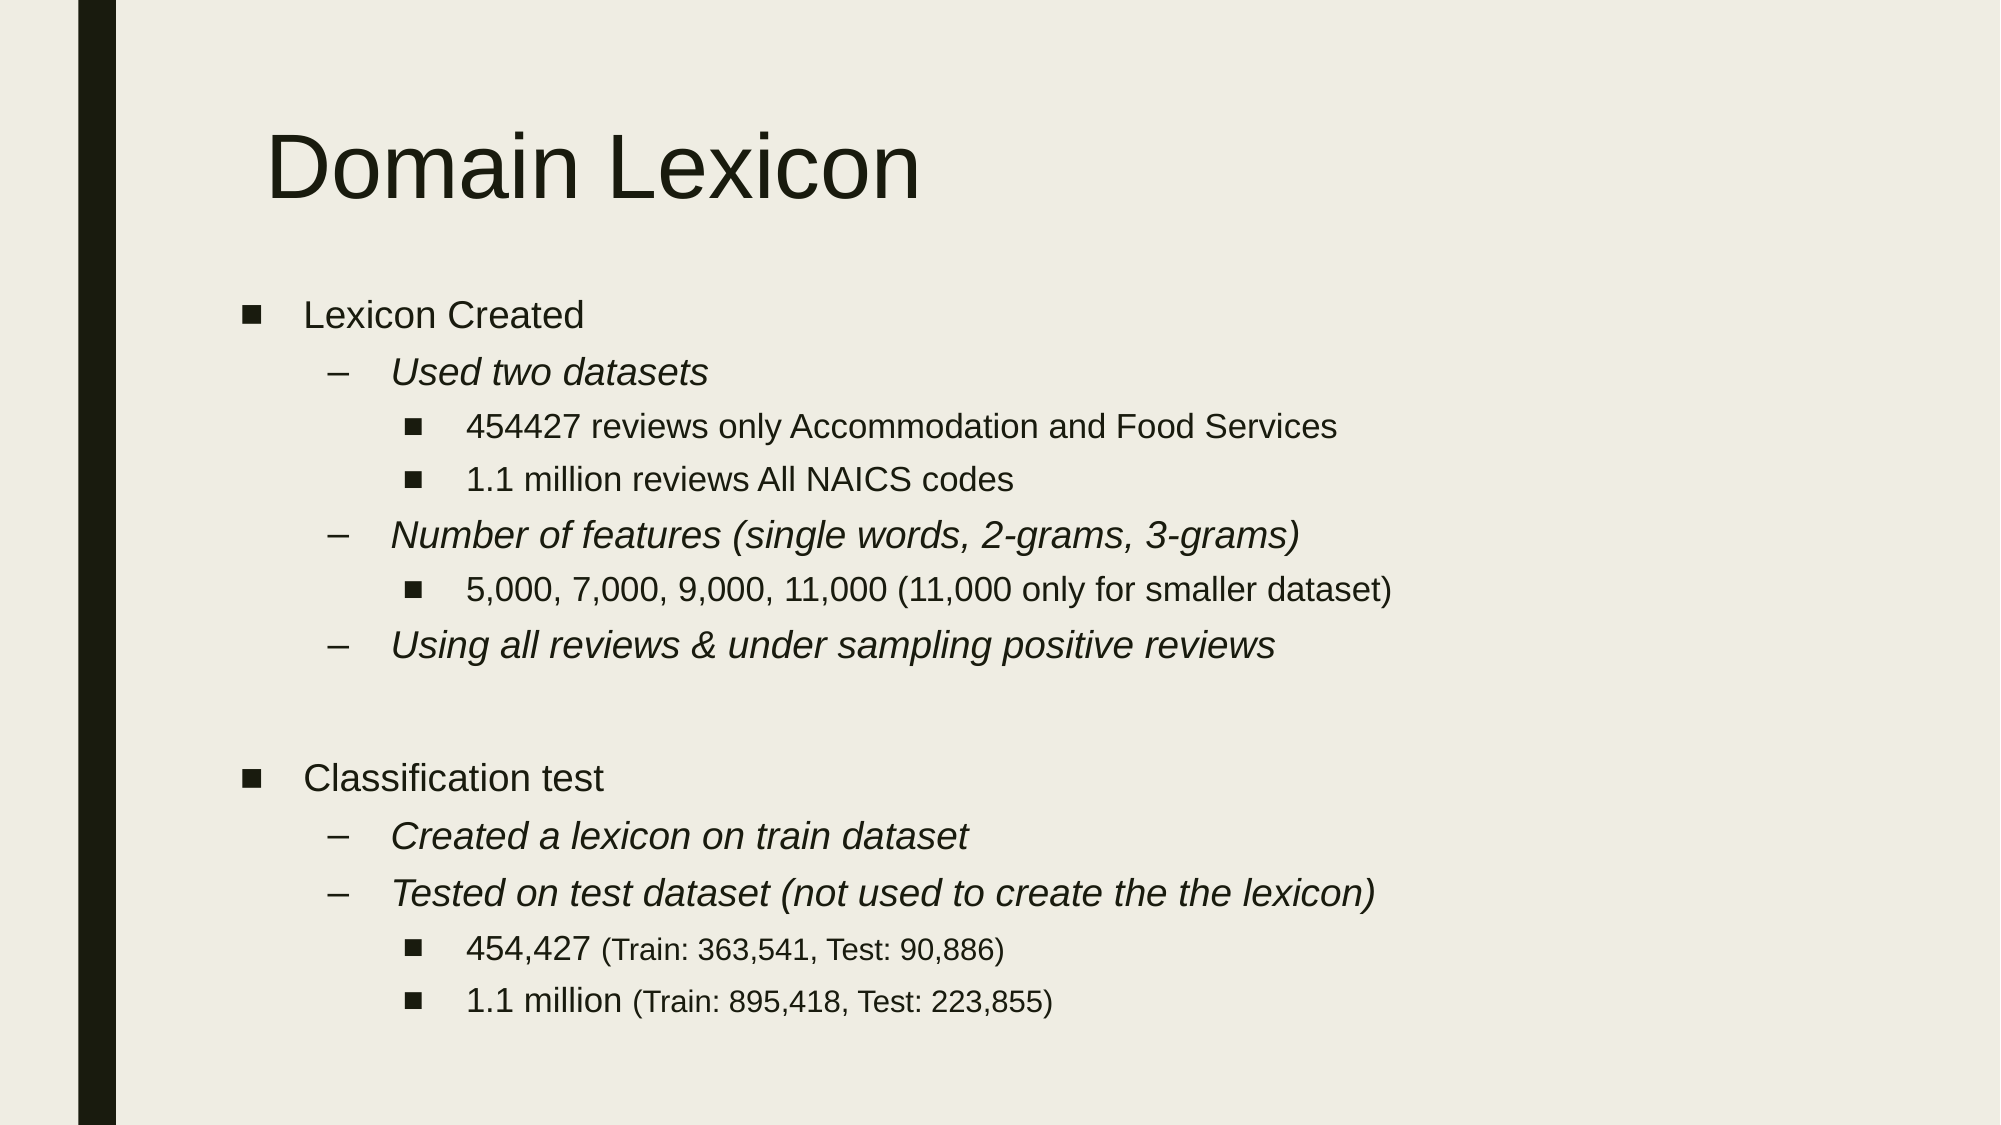

# Domain Lexicon
Lexicon Created
Used two datasets
454427 reviews only Accommodation and Food Services
1.1 million reviews All NAICS codes
Number of features (single words, 2-grams, 3-grams)
5,000, 7,000, 9,000, 11,000 (11,000 only for smaller dataset)
Using all reviews & under sampling positive reviews

Classification test
Created a lexicon on train dataset
Tested on test dataset (not used to create the the lexicon)
454,427 (Train: 363,541, Test: 90,886)
1.1 million (Train: 895,418, Test: 223,855)